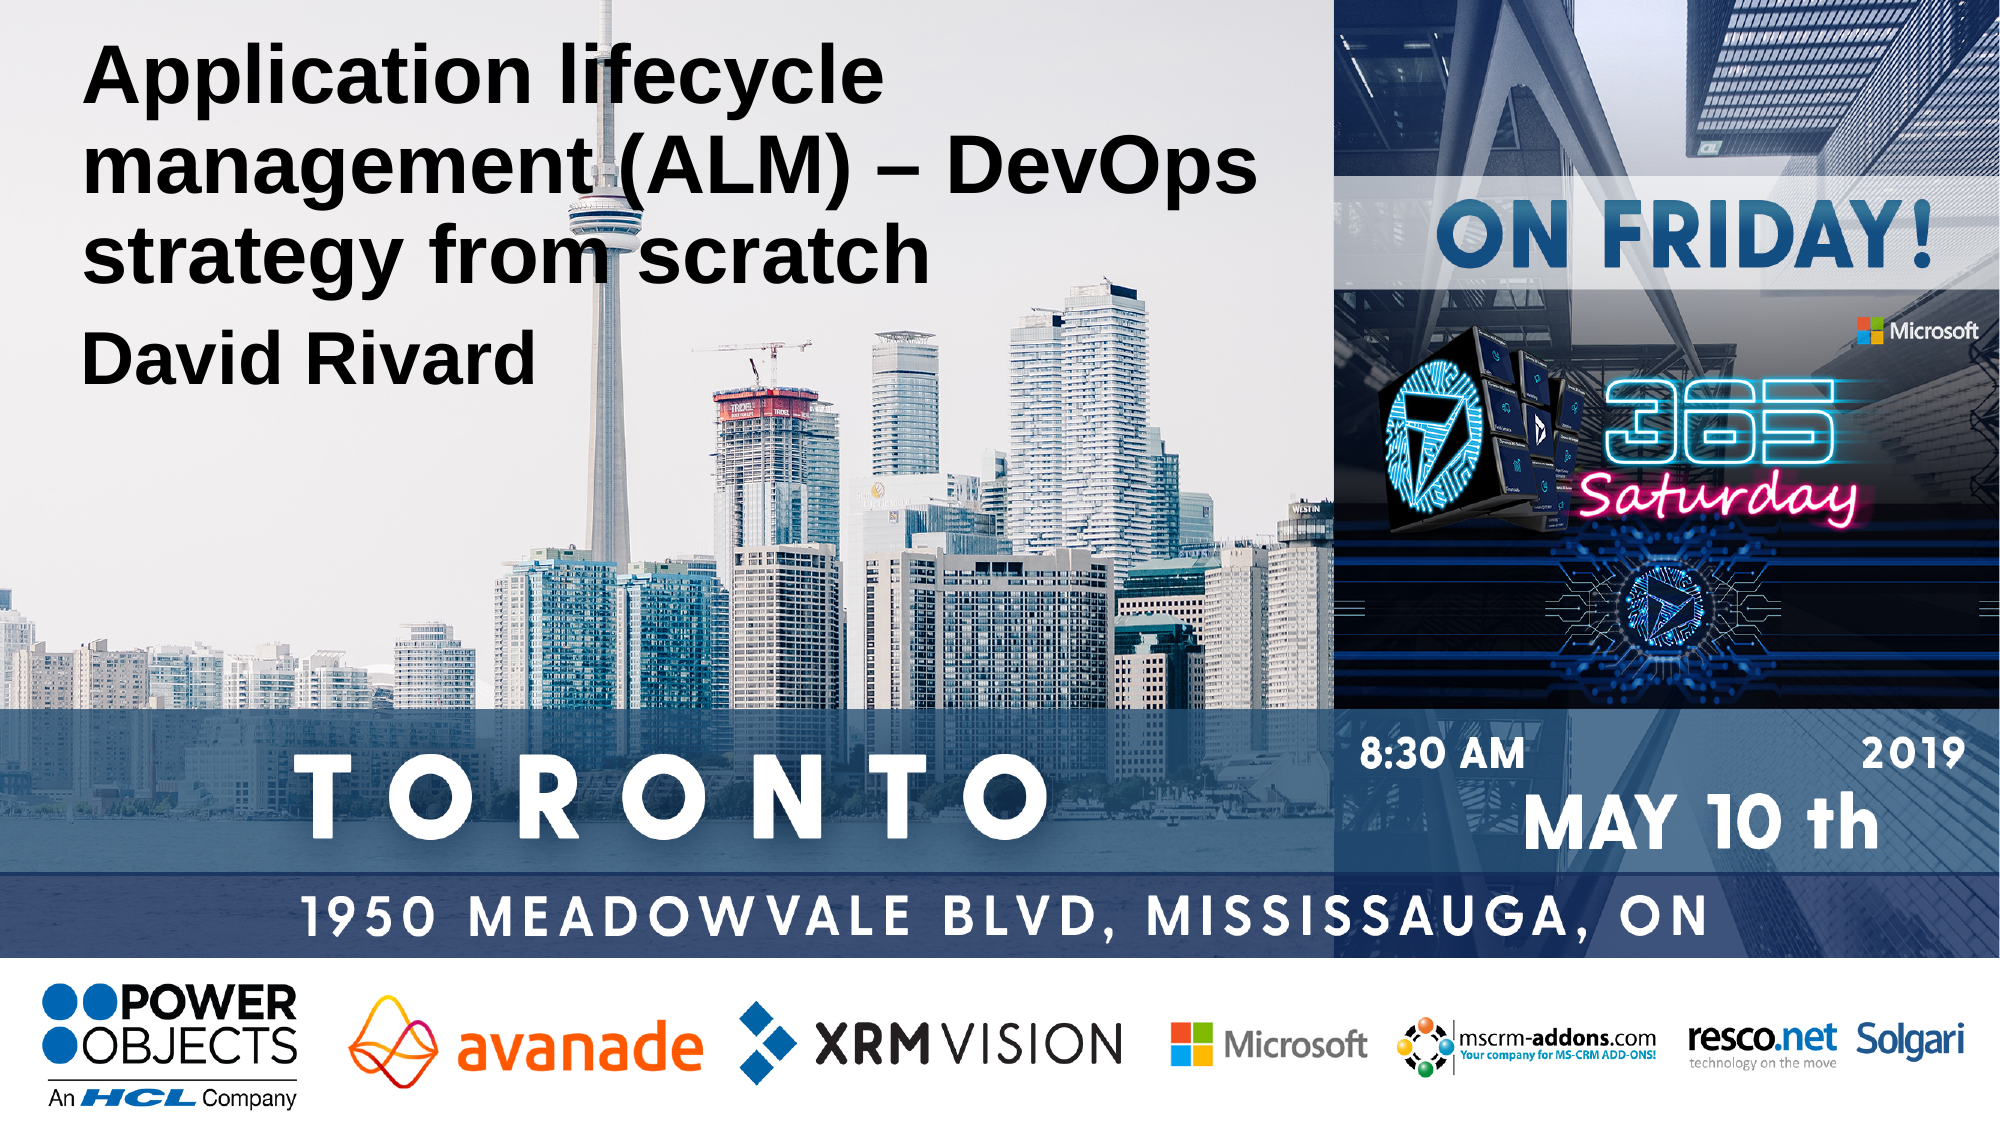

# Application lifecycle management (ALM) – DevOps strategy from scratch
David Rivard